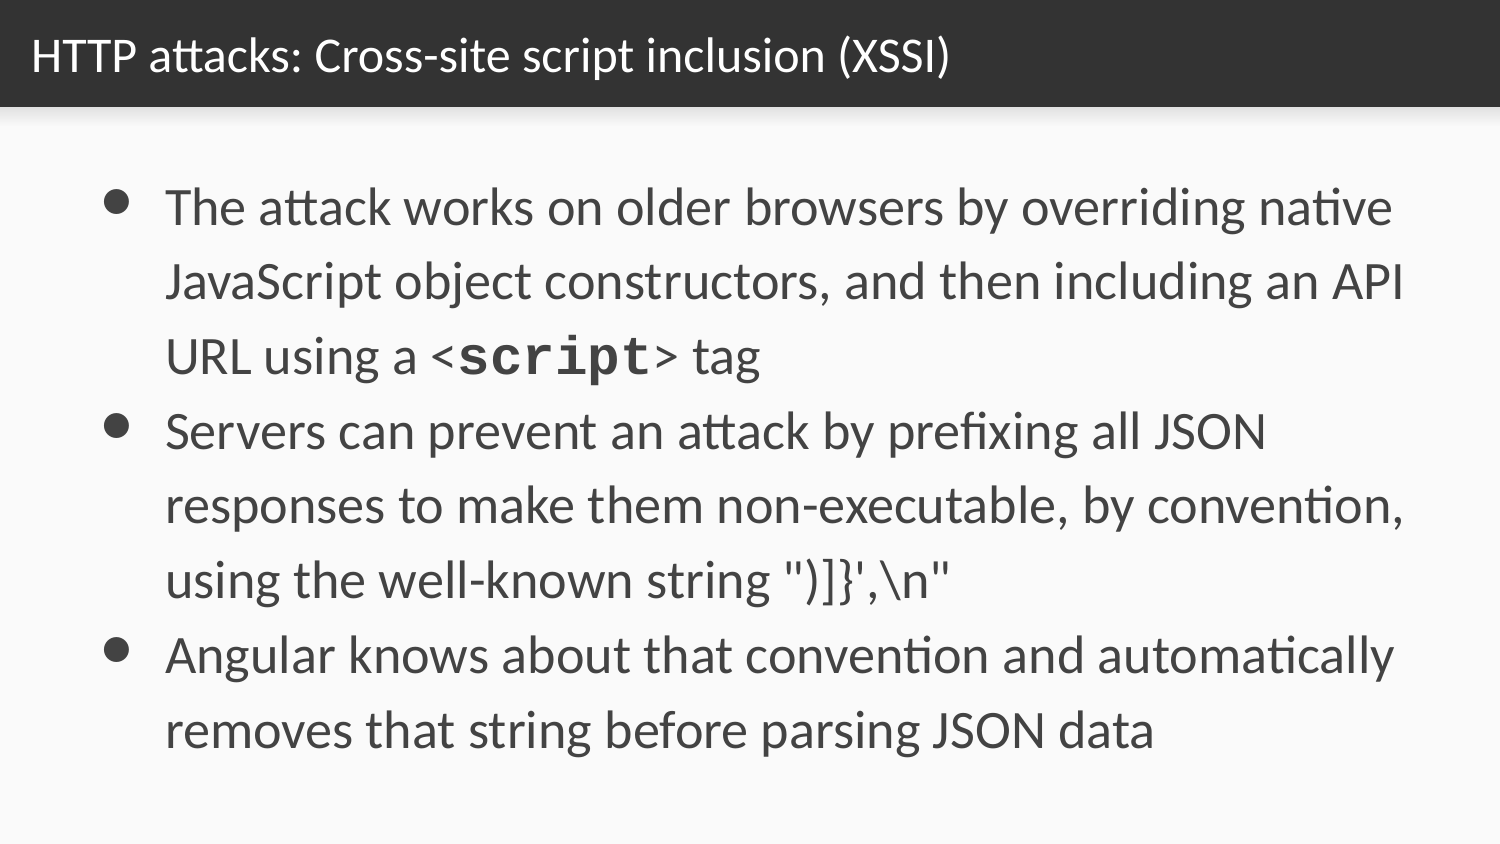

# HTTP attacks: Cross-site script inclusion (XSSI)
The attack works on older browsers by overriding native JavaScript object constructors, and then including an API URL using a <script> tag
Servers can prevent an attack by prefixing all JSON responses to make them non-executable, by convention, using the well-known string ")]}',\n"
Angular knows about that convention and automatically removes that string before parsing JSON data